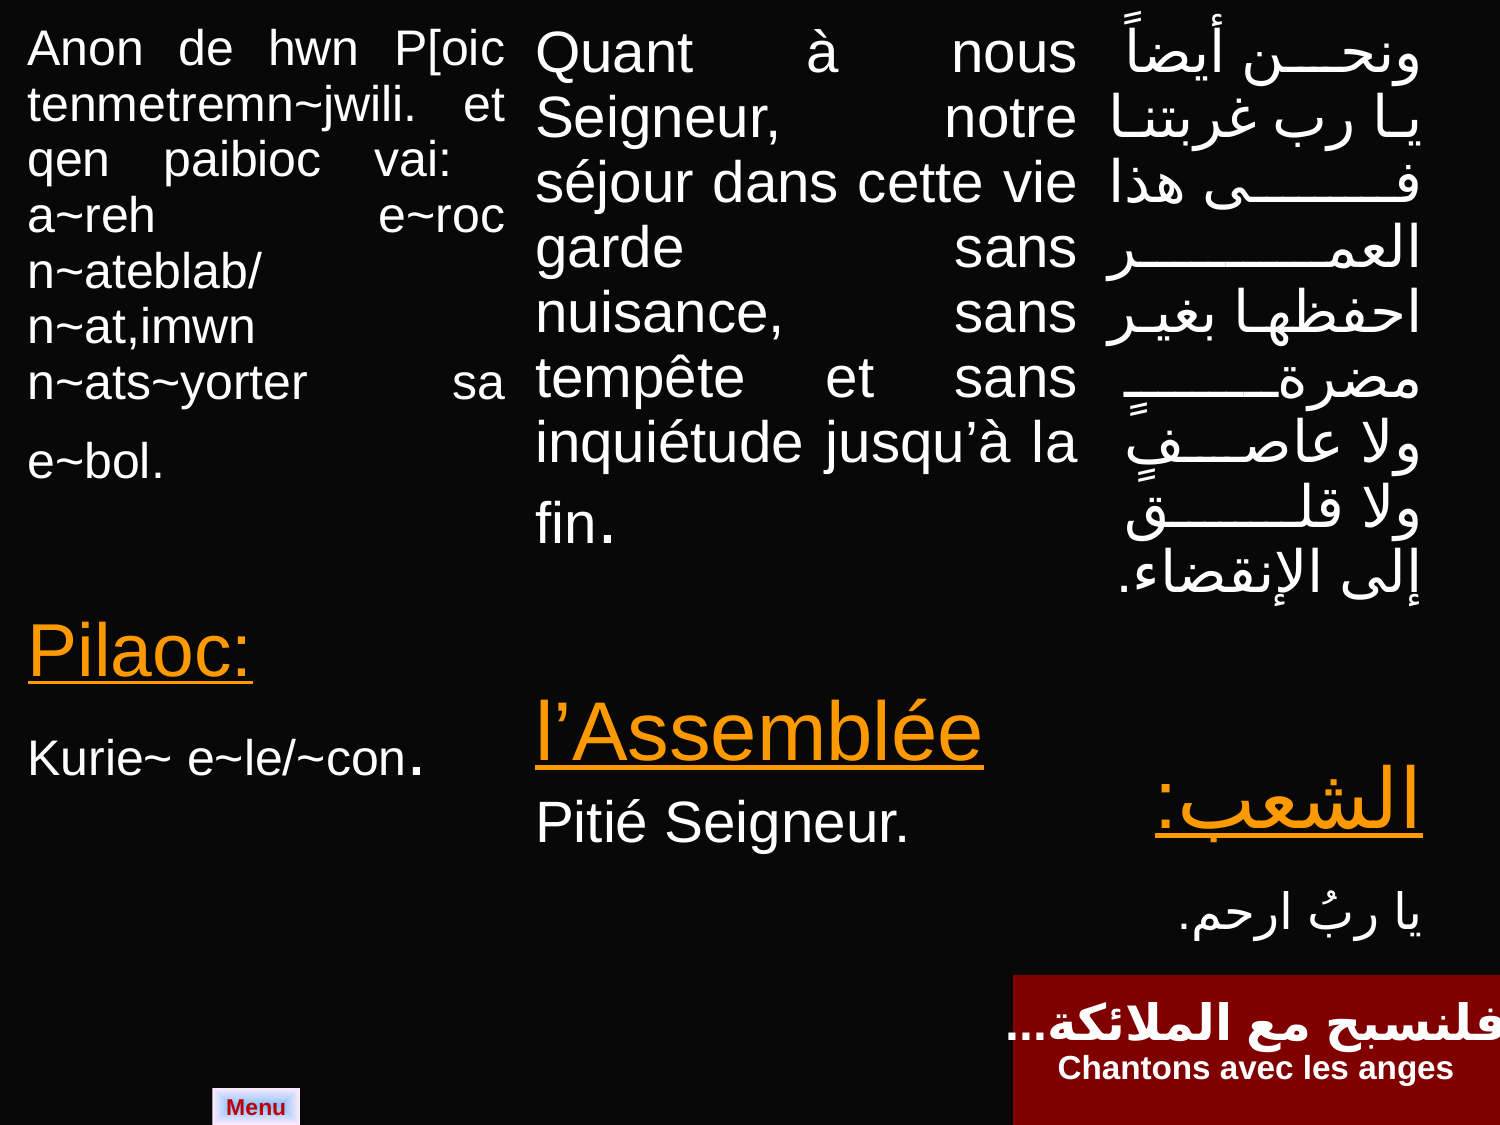

| Anon de hwn P[oic tenmetremn~jwili. et qen paibioc vai: a~reh e~roc n~ateblab/ n~at,imwn n~ats~yorter sa e~bol. Pilaoc: Kurie~ e~le/~con. | Quant à nous Seigneur, notre séjour dans cette vie garde sans nuisance, sans tempête et sans inquiétude jusqu’à la fin. l’Assemblée Pitié Seigneur. | ونحن أيضاً يا رب غربتنا فى هذا العمر احفظها بغير مضرةٍ ولا عاصفٍ ولا قلق إلى الإنقضاء. الشعب: يا ربُ ارحم. |
| --- | --- | --- |
فلنسبح مع الملائكة...
Chantons avec les anges

Menu